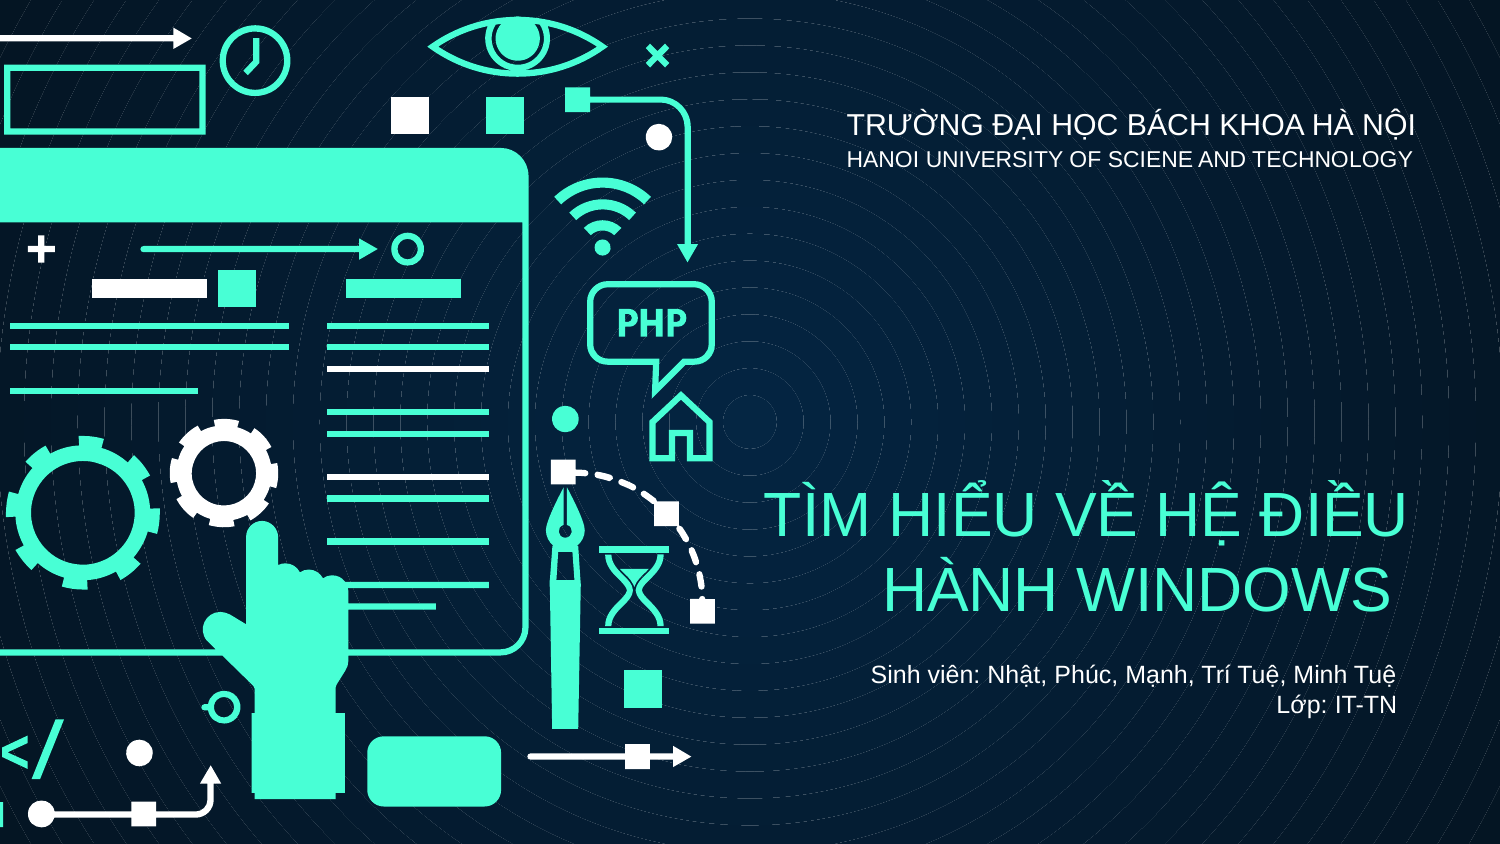

TRƯỜNG ĐẠI HỌC BÁCH KHOA HÀ NỘI

HANOI UNIVERSITY OF SCIENE AND TECHNOLOGY

# TÌM HIỂU VỀ HỆ ĐIỀU HÀNH WINDOWS

Sinh viên: Nhật, Phúc, Mạnh, Trí Tuệ, Minh Tuệ
Lớp: IT-TN